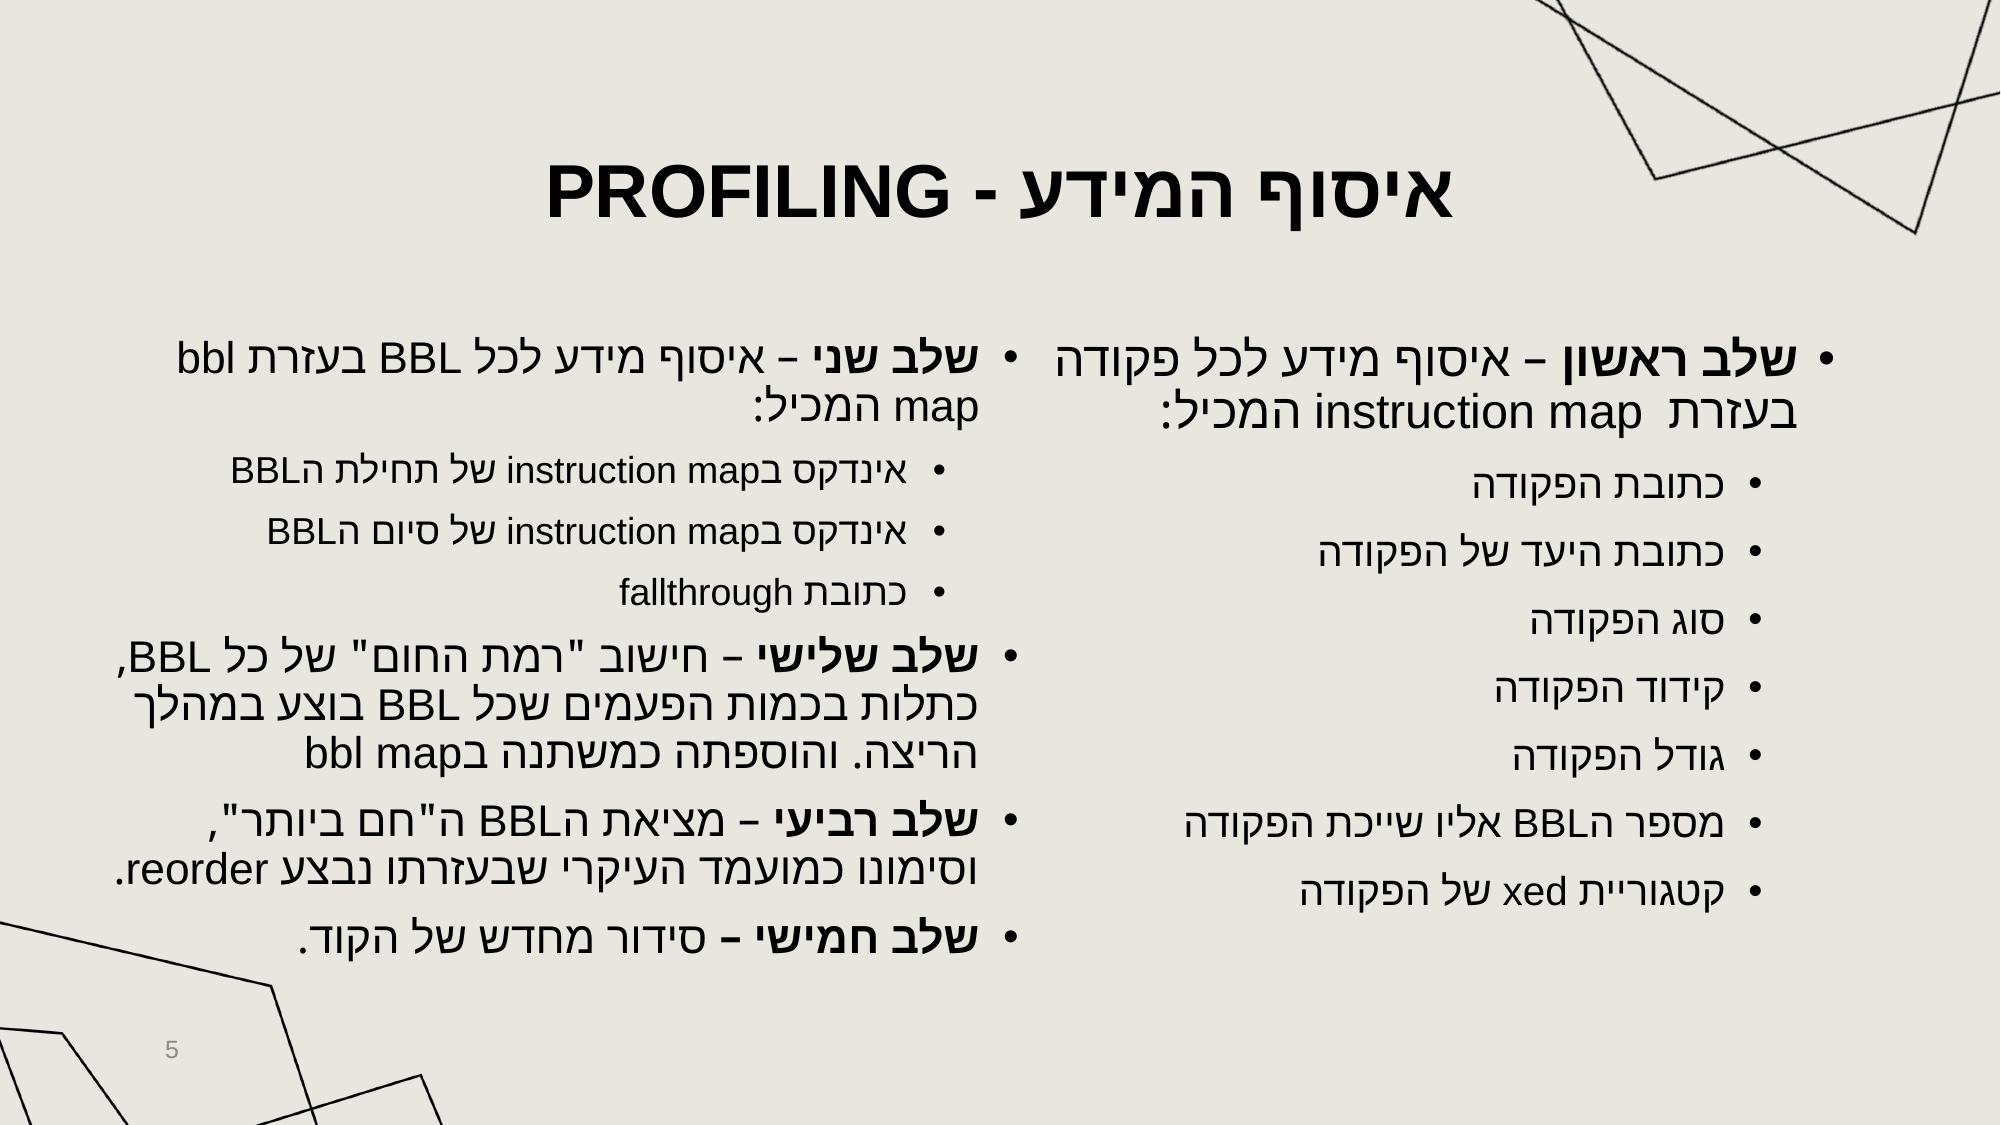

# איסוף המידע - profiling
שלב ראשון – איסוף מידע לכל פקודה בעזרת  instruction map המכיל:
כתובת הפקודה
כתובת היעד של הפקודה
סוג הפקודה
קידוד הפקודה
גודל הפקודה
מספר הBBL אליו שייכת הפקודה
קטגוריית xed של הפקודה

שלב שני – איסוף מידע לכל BBL בעזרת bbl map המכיל:
אינדקס בinstruction map של תחילת הBBL
אינדקס בinstruction map של סיום הBBL
כתובת fallthrough
שלב שלישי – חישוב "רמת החום" של כל BBL, כתלות בכמות הפעמים שכל BBL בוצע במהלך הריצה. והוספתה כמשתנה בbbl map
שלב רביעי – מציאת הBBL ה"חם ביותר", וסימונו כמועמד העיקרי שבעזרתו נבצע reorder.
שלב חמישי – סידור מחדש של הקוד.

5